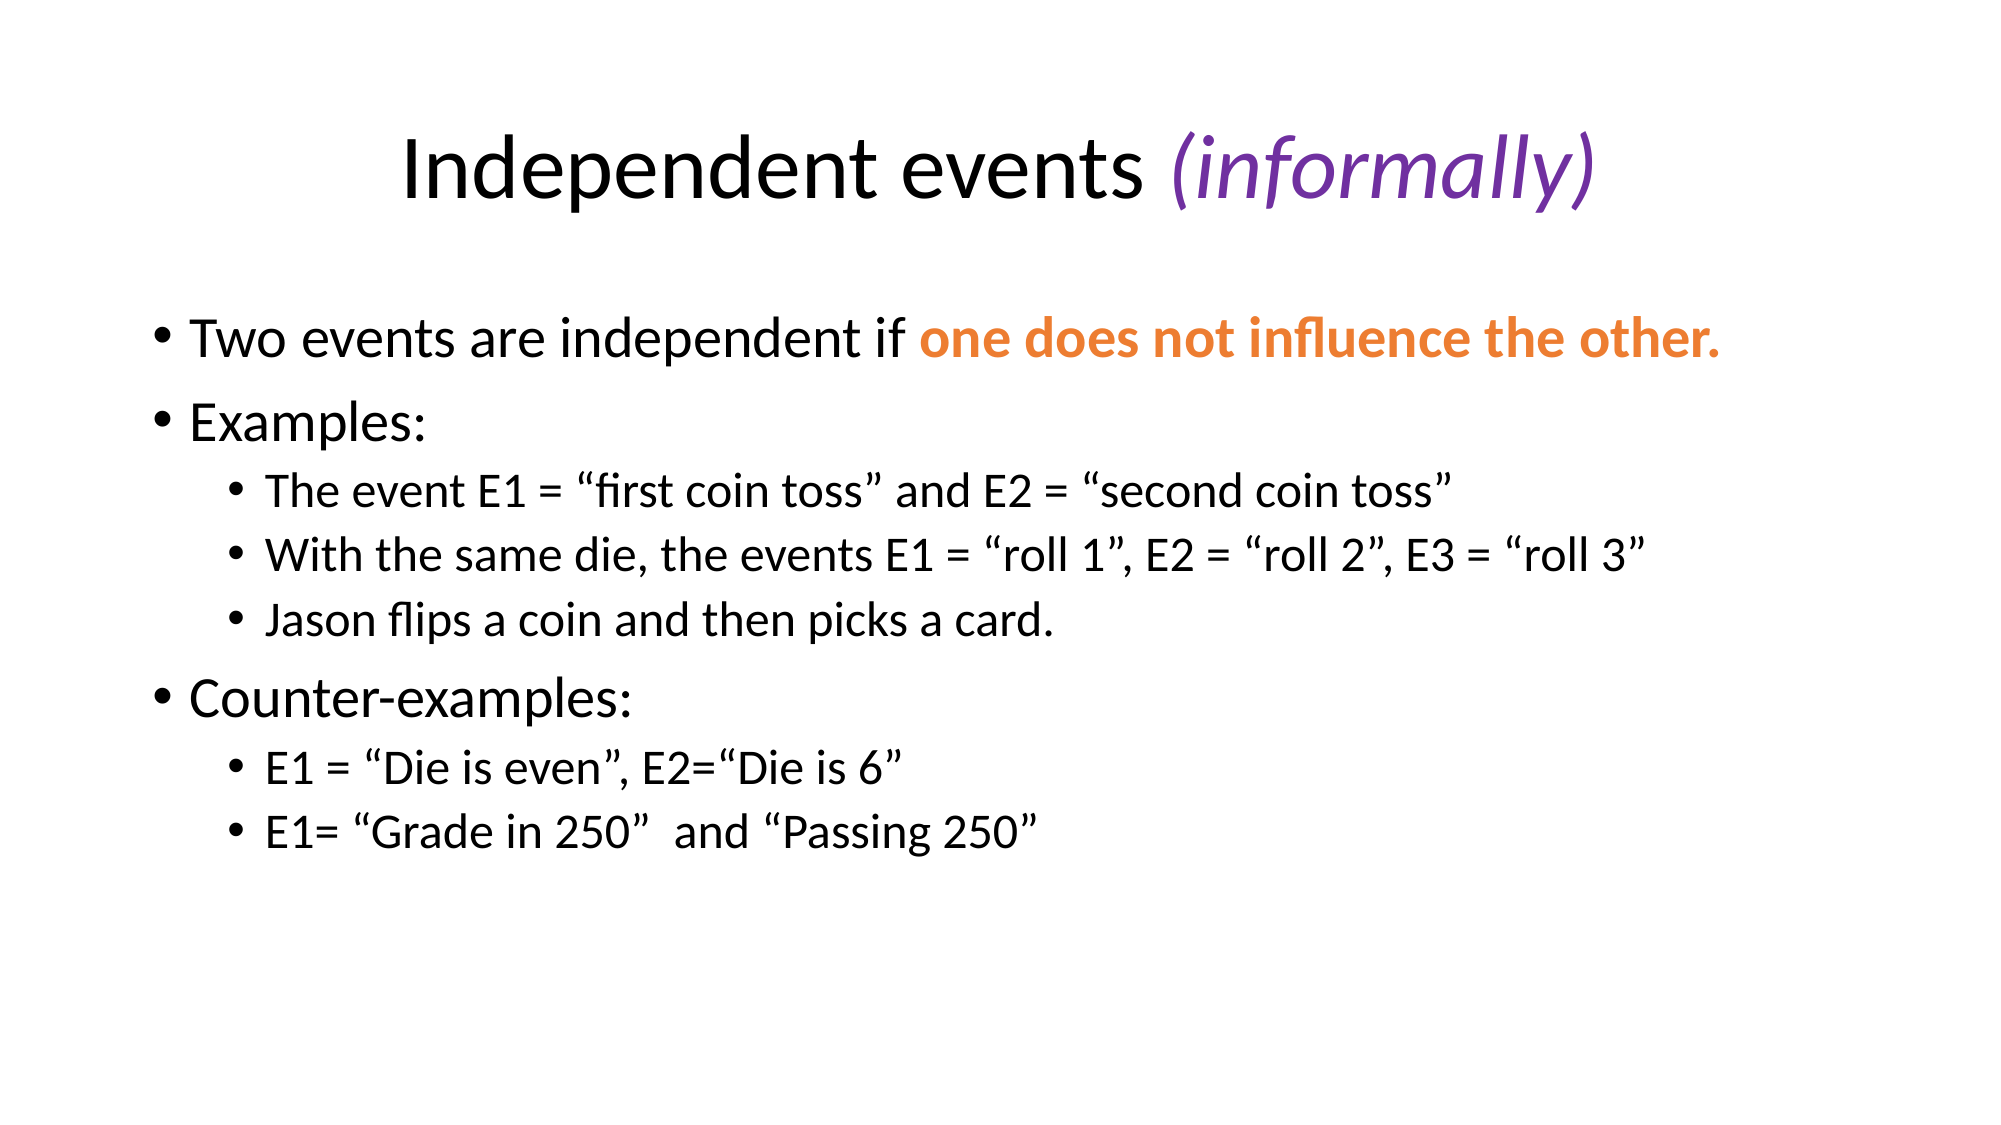

# Independent events (informally)
Two events are independent if one does not influence the other.
Examples:
The event E1 = “first coin toss” and E2 = “second coin toss”
With the same die, the events E1 = “roll 1”, E2 = “roll 2”, E3 = “roll 3”
Jason flips a coin and then picks a card.
Counter-examples:
E1 = “Die is even”, E2=“Die is 6”
E1= “Grade in 250”  and “Passing 250”